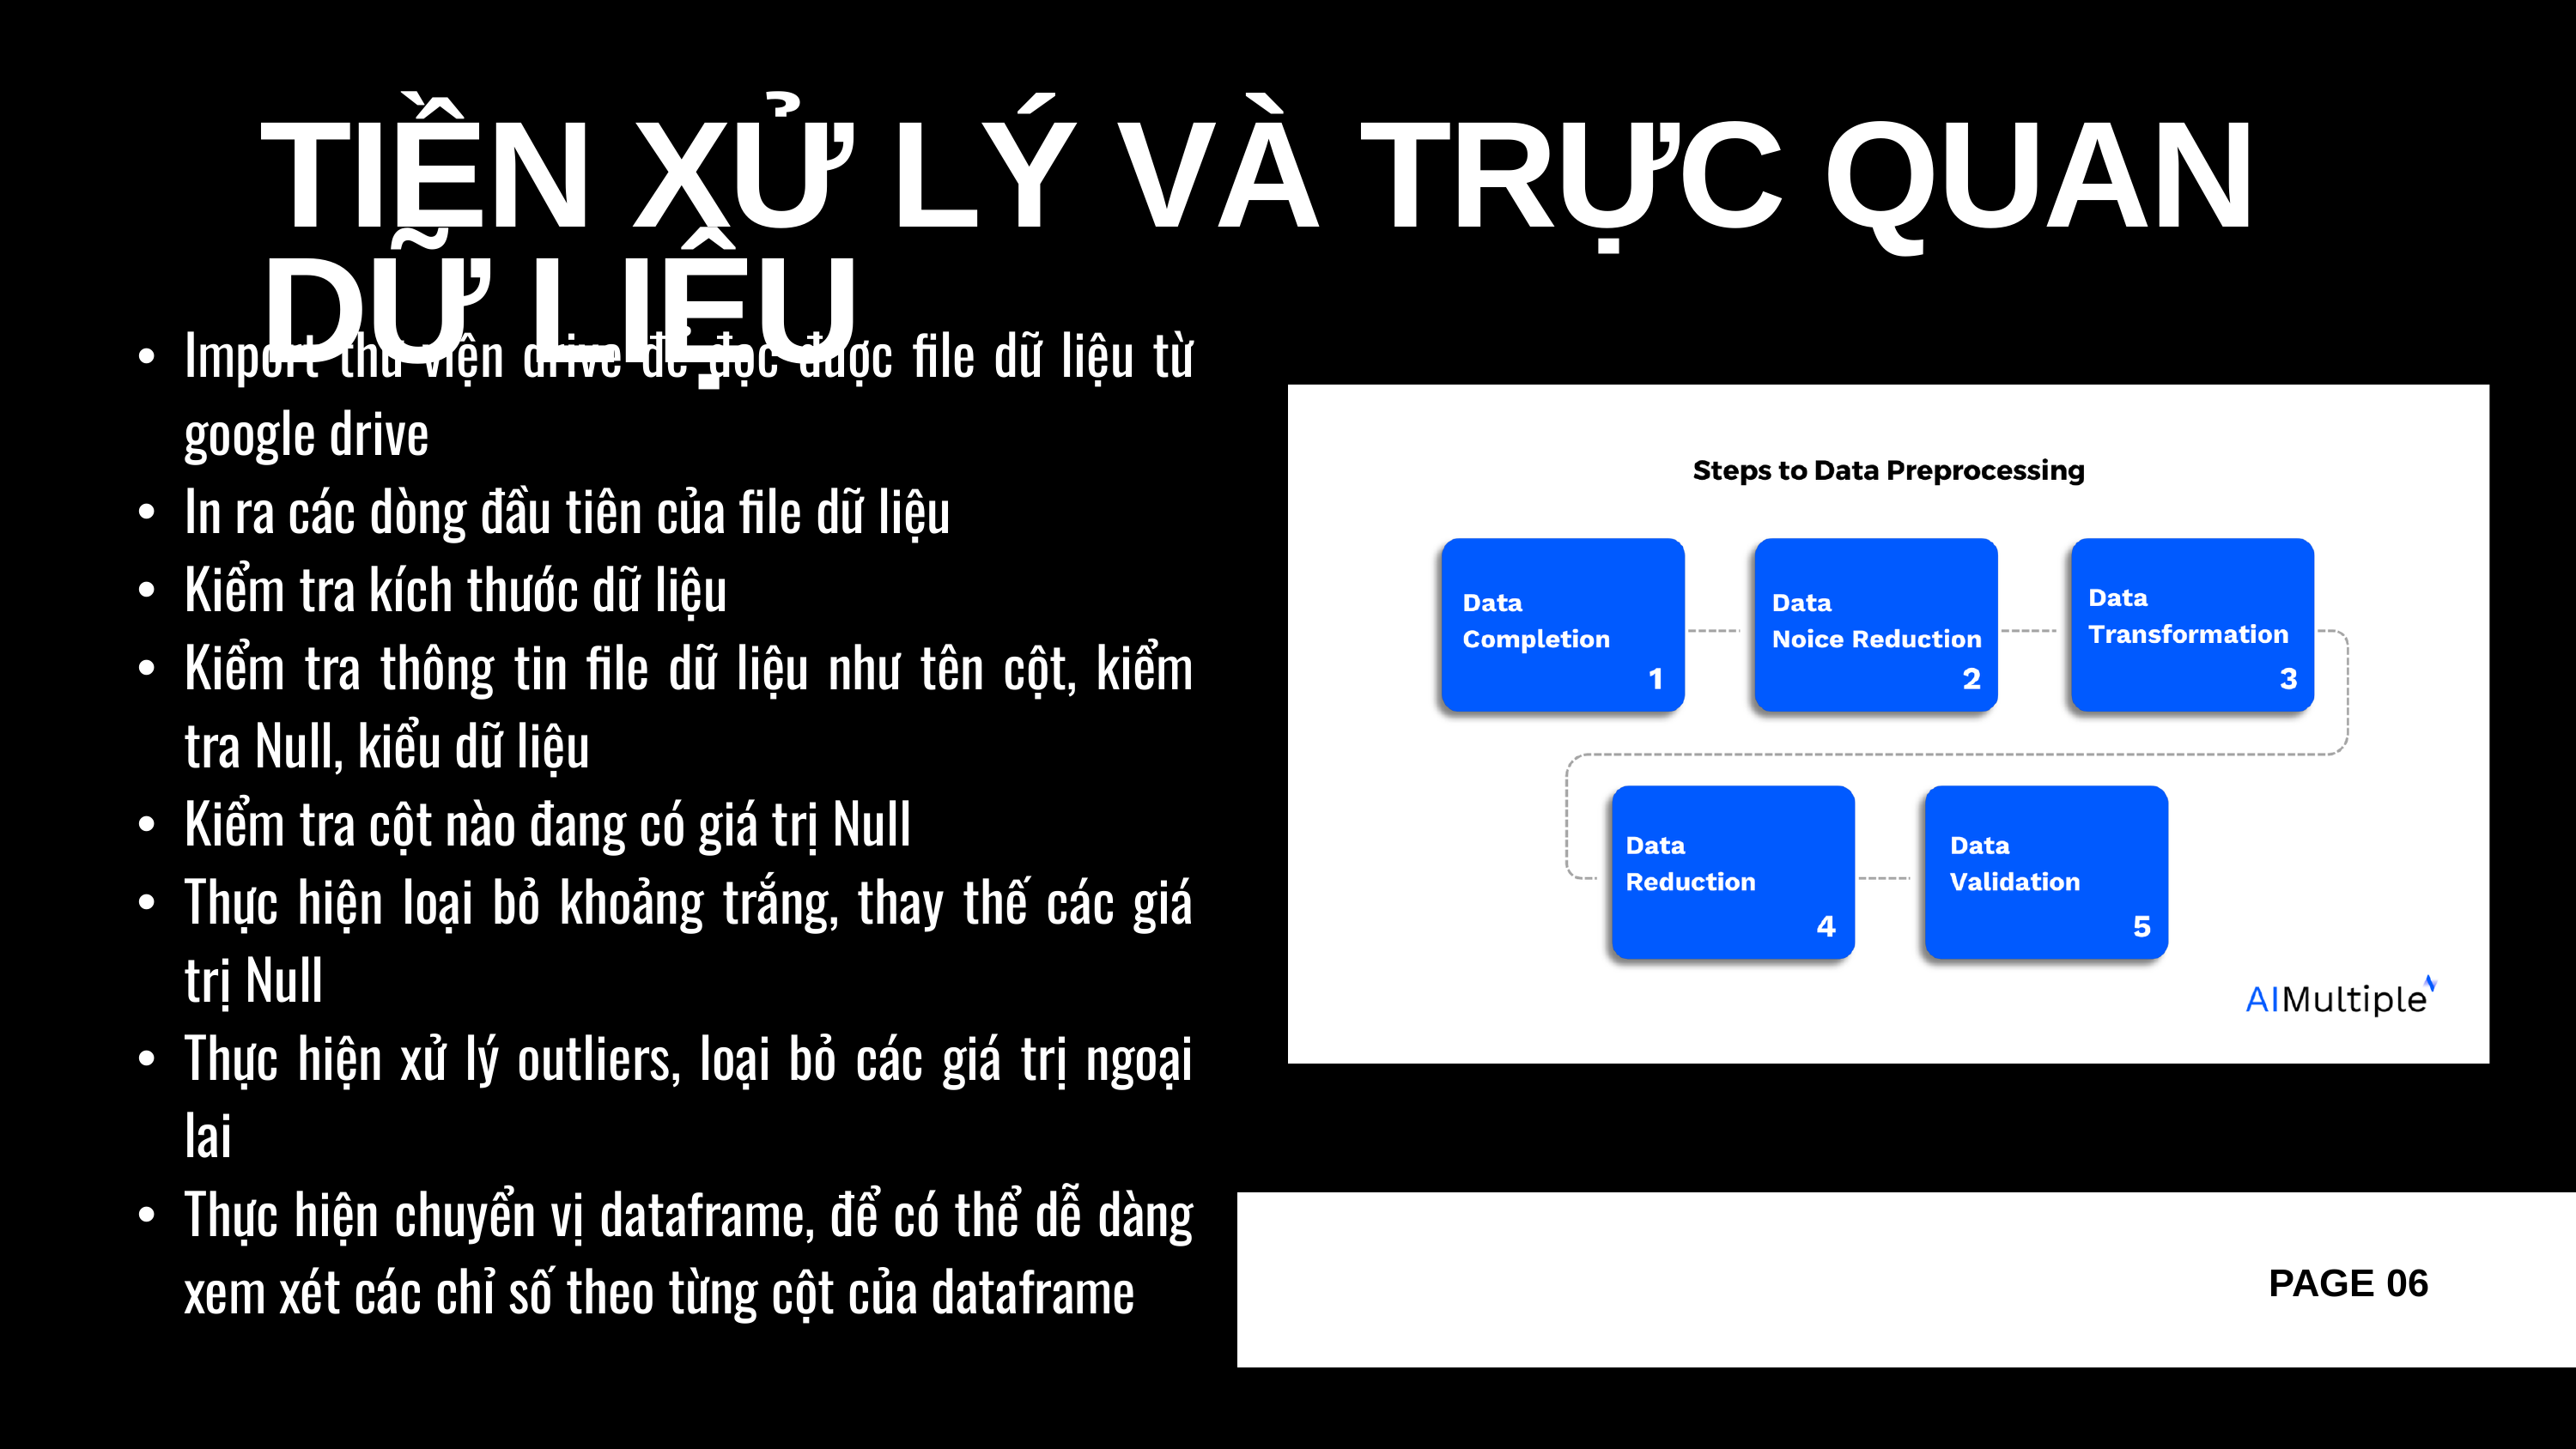

TIỀN XỬ LÝ VÀ TRỰC QUAN DỮ LIỆU
Import thư viện drive để đọc được file dữ liệu từ google drive
In ra các dòng đầu tiên của file dữ liệu
Kiểm tra kích thước dữ liệu
Kiểm tra thông tin file dữ liệu như tên cột, kiểm tra Null, kiểu dữ liệu
Kiểm tra cột nào đang có giá trị Null
Thực hiện loại bỏ khoảng trắng, thay thế các giá trị Null
Thực hiện xử lý outliers, loại bỏ các giá trị ngoại lai
Thực hiện chuyển vị dataframe, để có thể dễ dàng xem xét các chỉ số theo từng cột của dataframe

PAGE 06